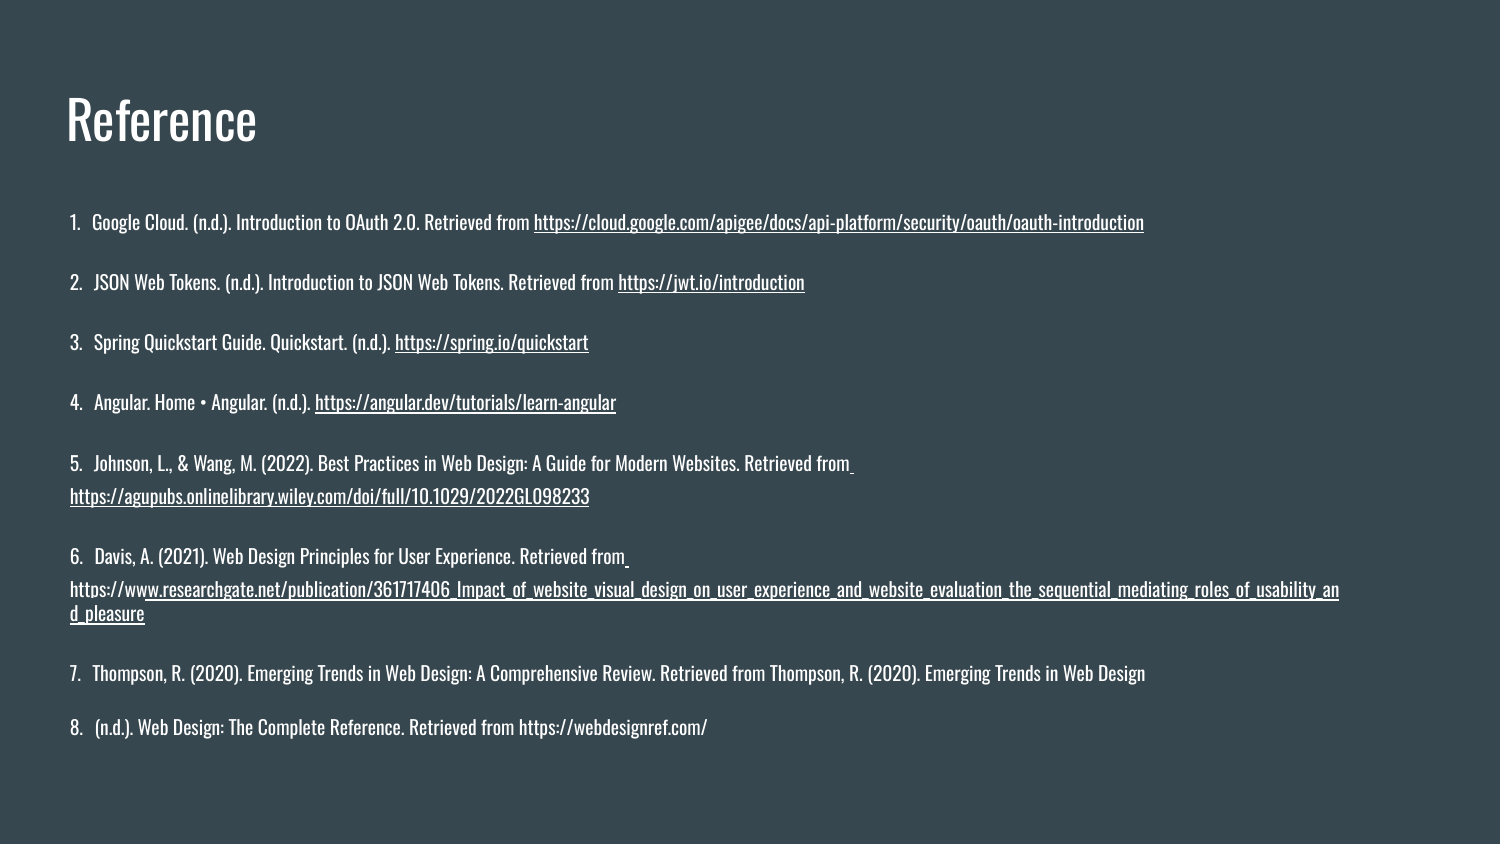

# Reference

1.   Google Cloud. (n.d.). Introduction to OAuth 2.0. Retrieved from https://cloud.google.com/apigee/docs/api-platform/security/oauth/oauth-introduction

2.   JSON Web Tokens. (n.d.). Introduction to JSON Web Tokens. Retrieved from https://jwt.io/introduction

3.   Spring Quickstart Guide. Quickstart. (n.d.). https://spring.io/quickstart

4.   Angular. Home • Angular. (n.d.). https://angular.dev/tutorials/learn-angular

5.   Johnson, L., & Wang, M. (2022). Best Practices in Web Design: A Guide for Modern Websites. Retrieved from https://agupubs.onlinelibrary.wiley.com/doi/full/10.1029/2022GL098233

6.   Davis, A. (2021). Web Design Principles for User Experience. Retrieved from https://www.researchgate.net/publication/361717406_Impact_of_website_visual_design_on_user_experience_and_website_evaluation_the_sequential_mediating_roles_of_usability_and_pleasure

7.   Thompson, R. (2020). Emerging Trends in Web Design: A Comprehensive Review. Retrieved from Thompson, R. (2020). Emerging Trends in Web Design

8.   (n.d.). Web Design: The Complete Reference. Retrieved from https://webdesignref.com/